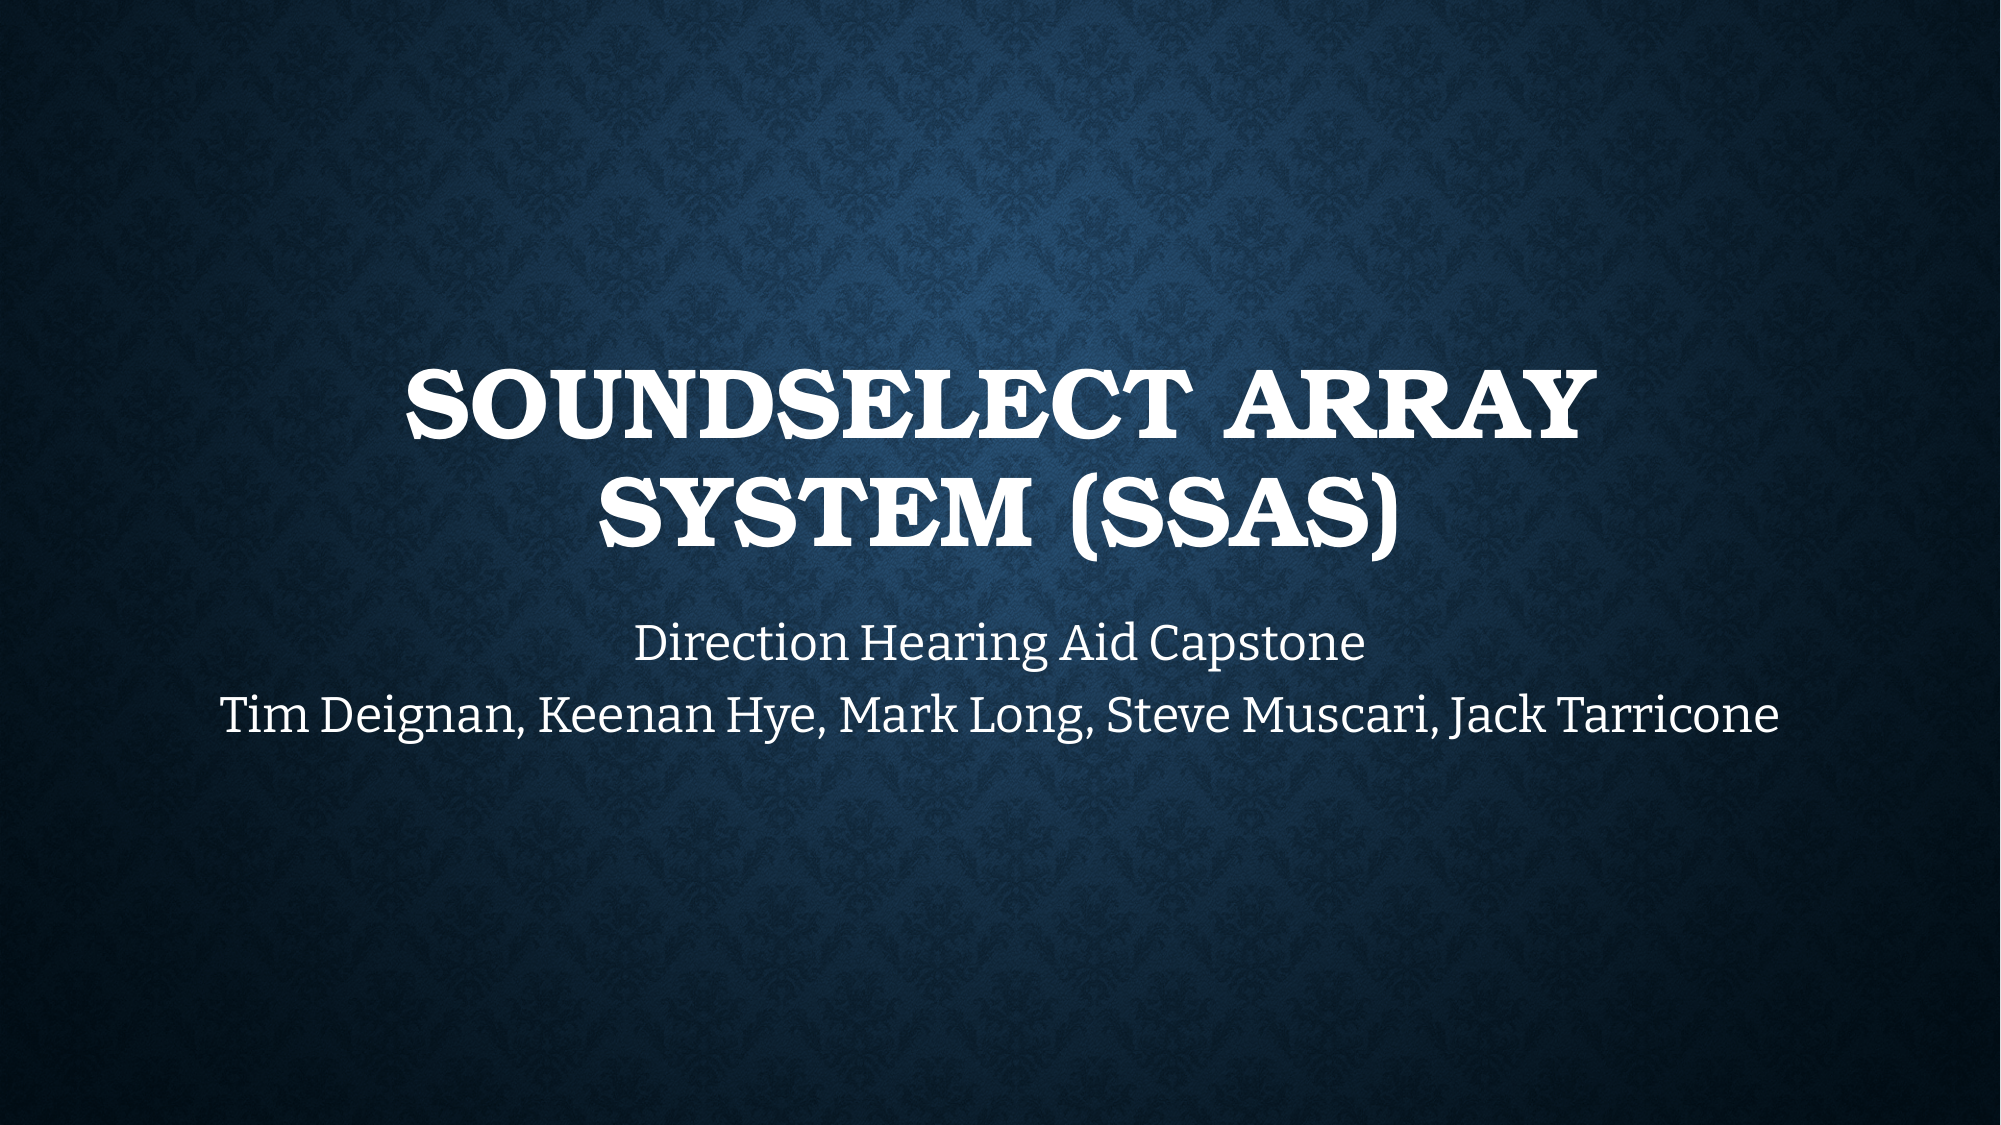

# SoundSelect Array System (SSAS)
Direction Hearing Aid Capstone
Tim Deignan, Keenan Hye, Mark Long, Steve Muscari, Jack Tarricone